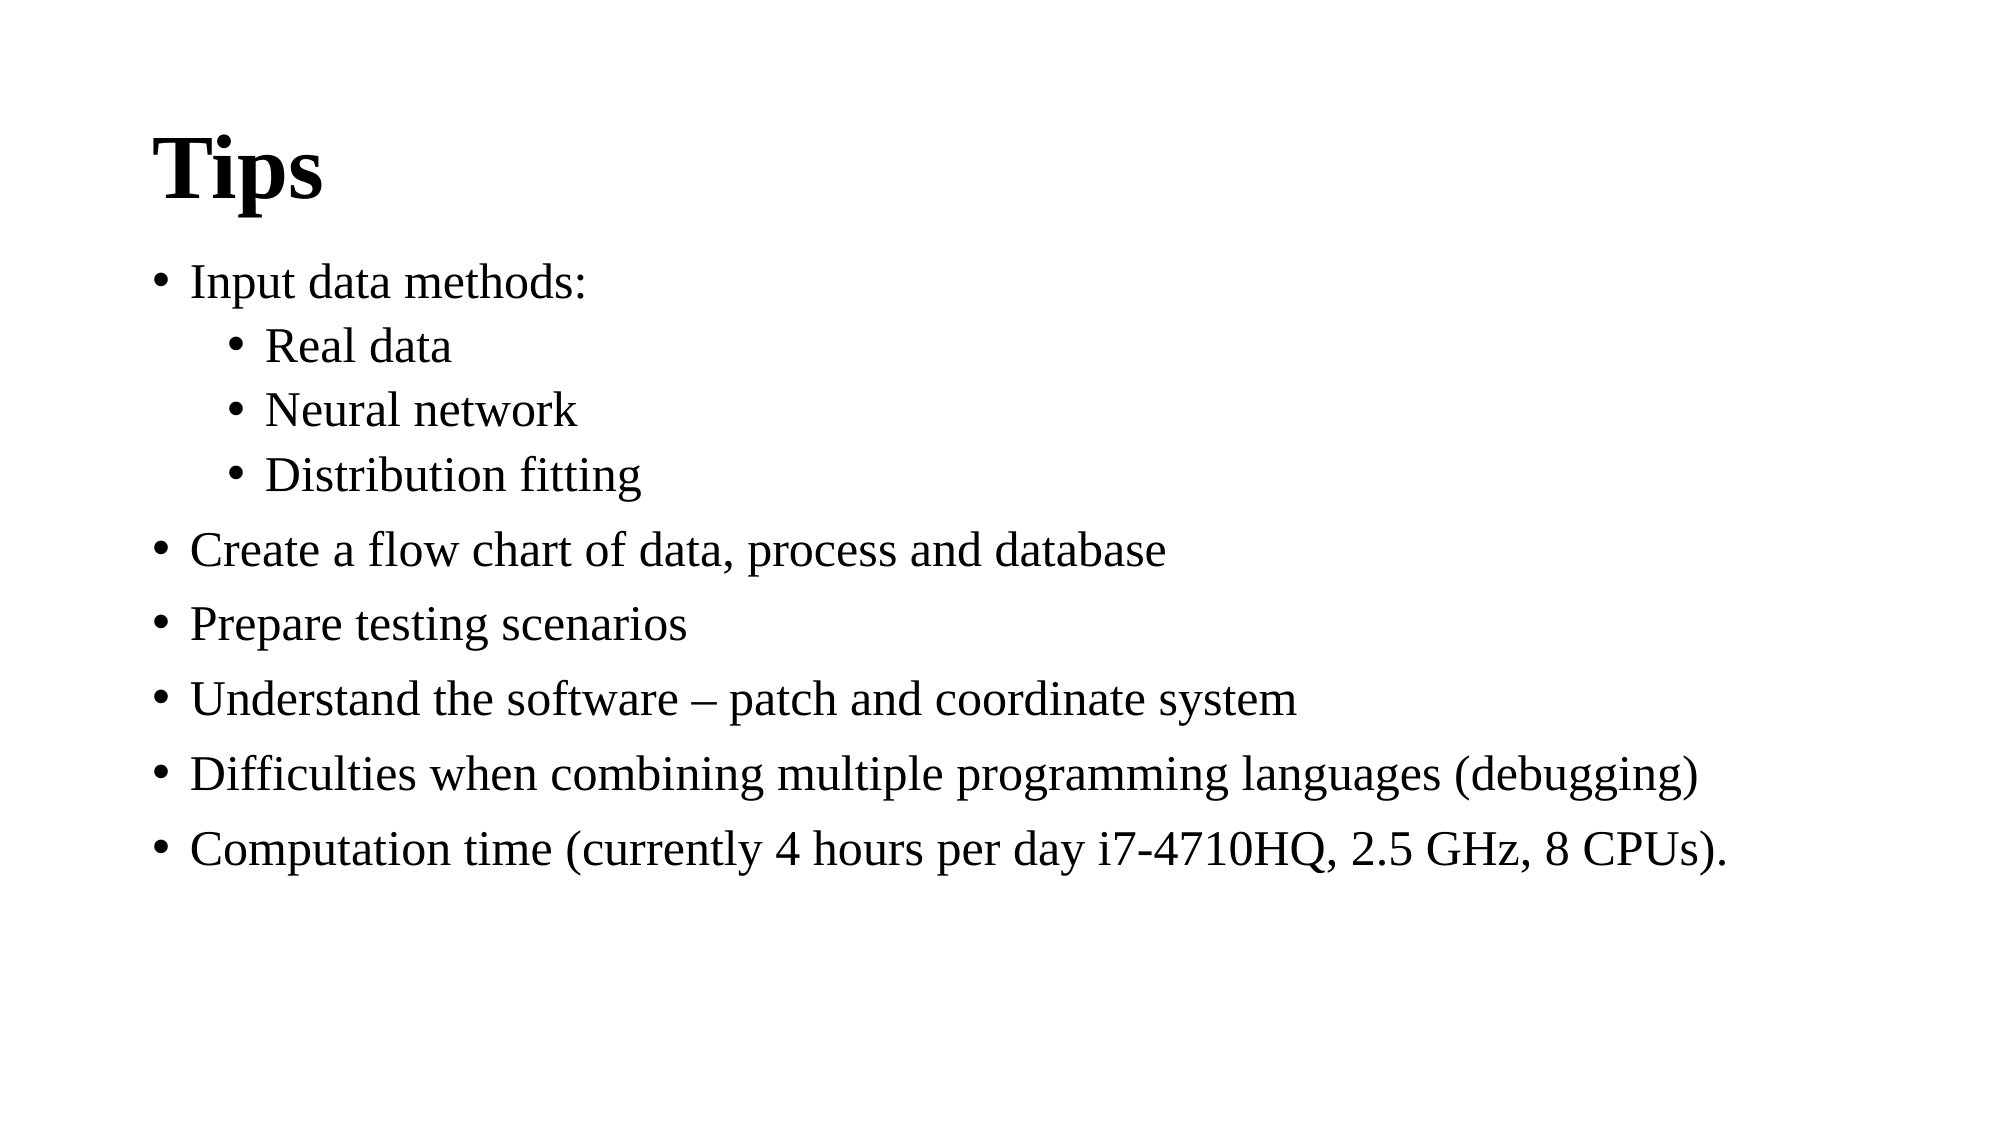

# Tips
Input data methods:
Real data
Neural network
Distribution fitting
Create a flow chart of data, process and database
Prepare testing scenarios
Understand the software – patch and coordinate system
Difficulties when combining multiple programming languages (debugging)
Computation time (currently 4 hours per day i7-4710HQ, 2.5 GHz, 8 CPUs).